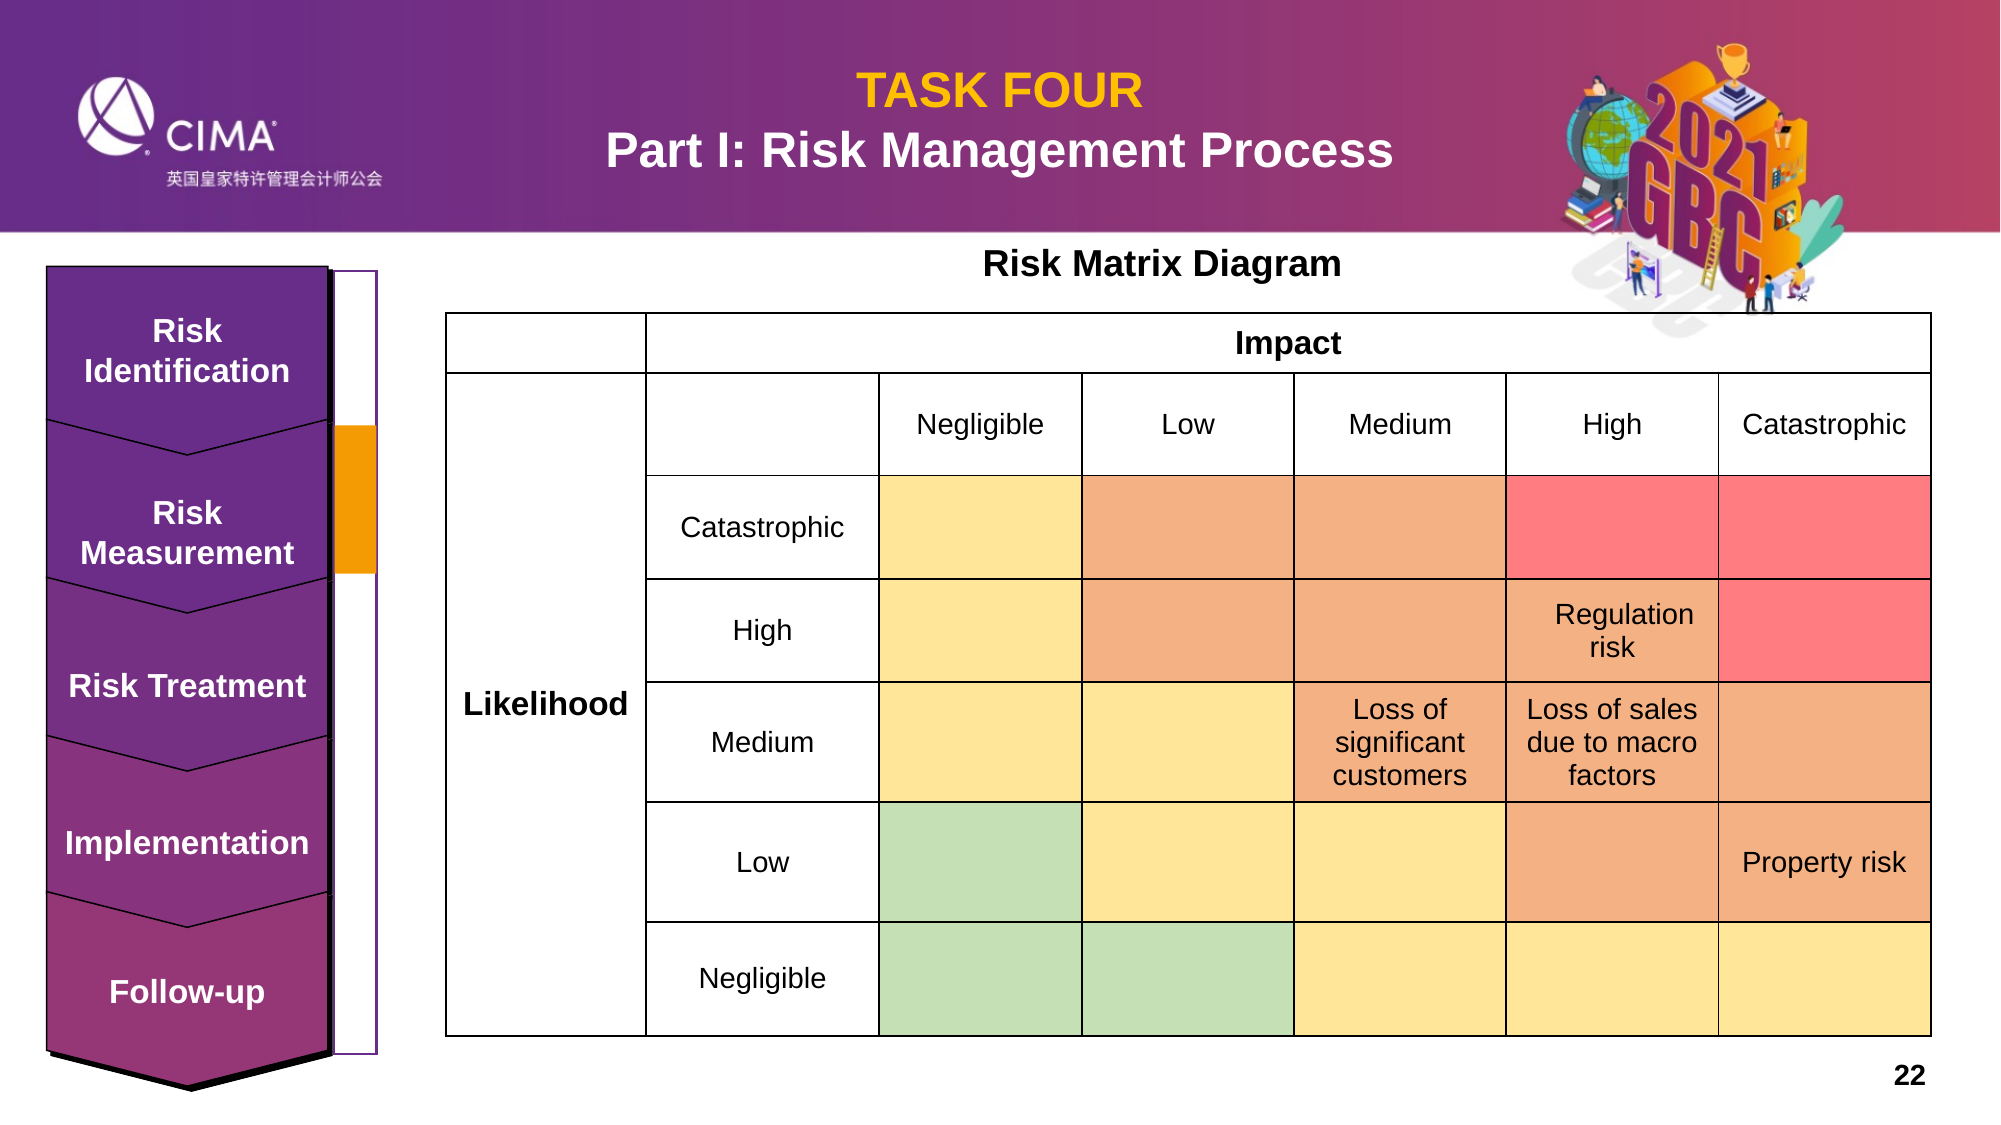

TASK FOUR
Part I: Risk Management Process
Risk Matrix Diagram

Risk Identification

Risk Measurement

Risk Treatment

Implementation

Follow-up

|  | Impact |  |  |  |  |  |
| --- | --- | --- | --- | --- | --- | --- |
| Likelihood |  | Negligible | Low | Medium | High | Catastrophic |
|  | Catastrophic |  |  |  |  |  |
|  | High |  |  |  | Regulation risk |  |
|  | Medium |  |  | Loss of significant customers | Loss of sales due to macro factors |  |
|  | Low |  |  |  |  | Property risk |
|  | Negligible |  |  |  |  |  |

22